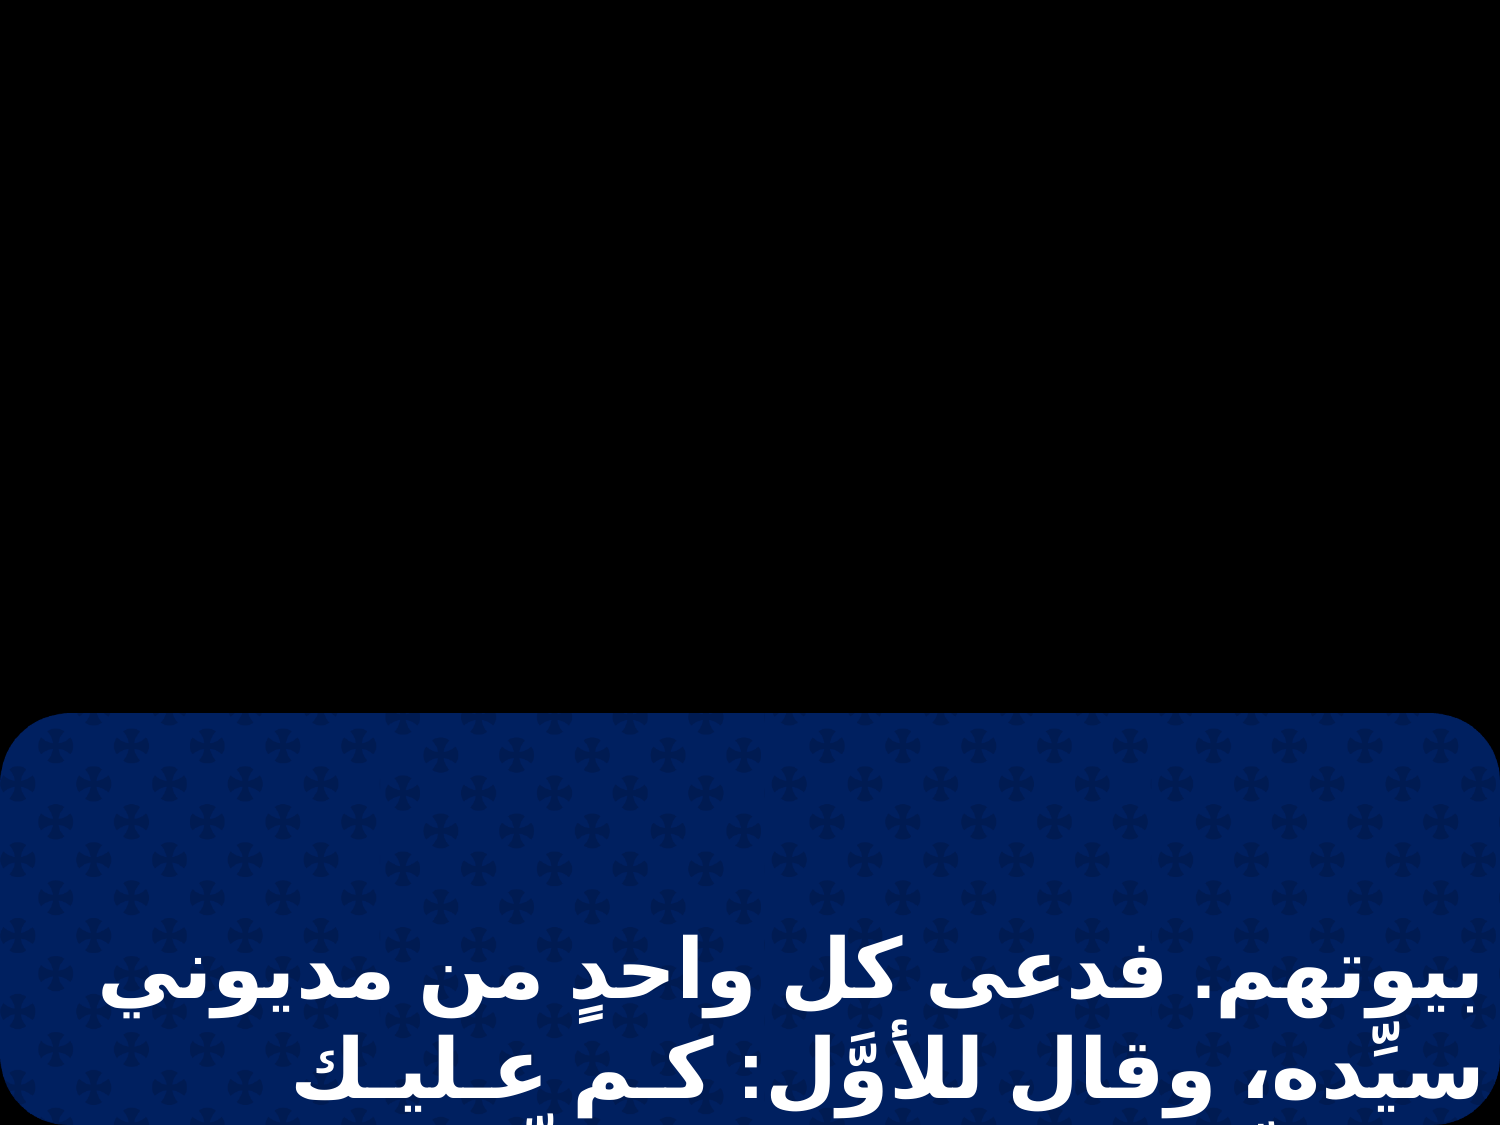

بيوتهم. فدعى كل واحدٍ من مديوني سيِّده، وقال للأوَّل: كـم عـليـك لسـيِّدي؟ فقال: مئة بثِّ زيتٍ.